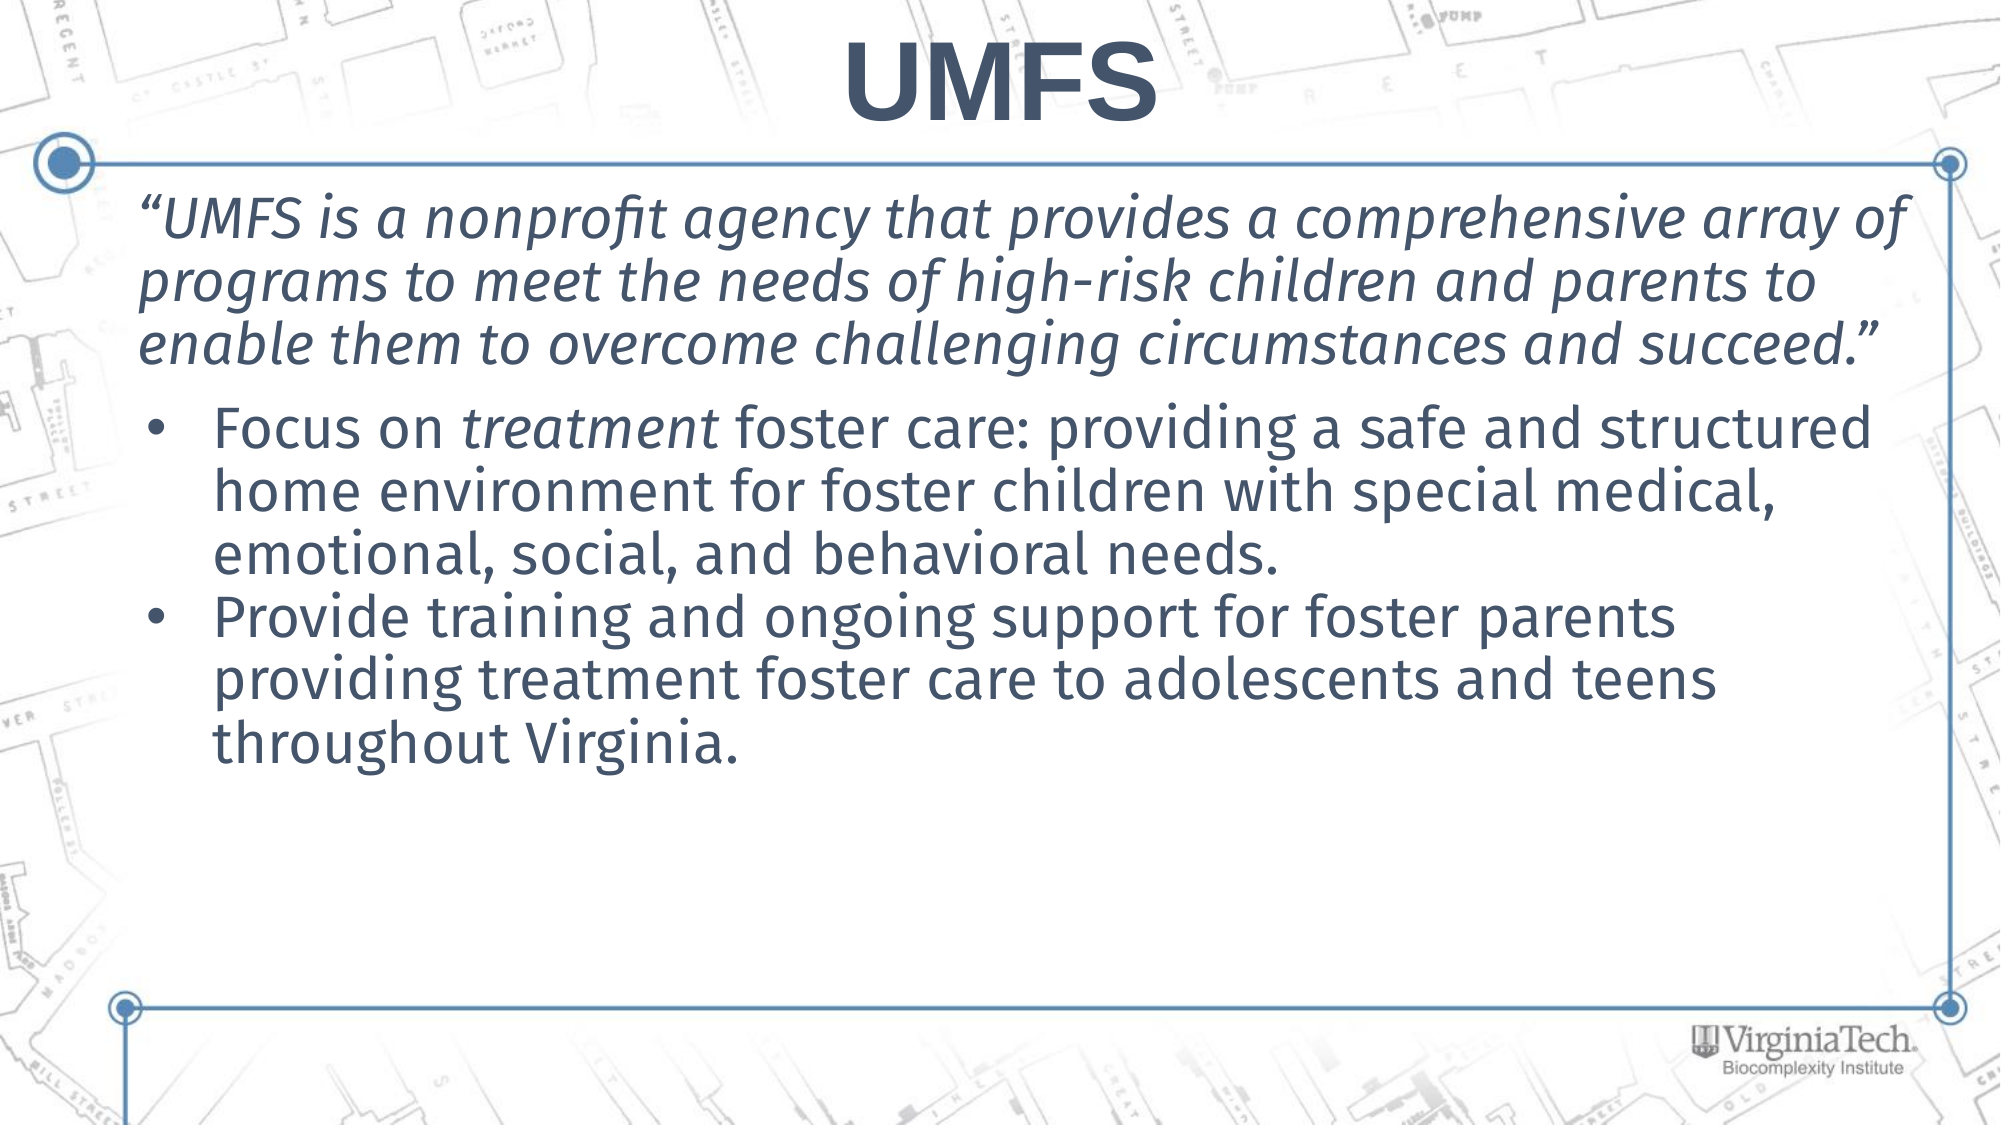

# UMFS
“UMFS is a nonprofit agency that provides a comprehensive array of programs to meet the needs of high-risk children and parents to enable them to overcome challenging circumstances and succeed.”
Focus on treatment foster care: providing a safe and structured home environment for foster children with special medical, emotional, social, and behavioral needs.
Provide training and ongoing support for foster parents providing treatment foster care to adolescents and teens throughout Virginia.